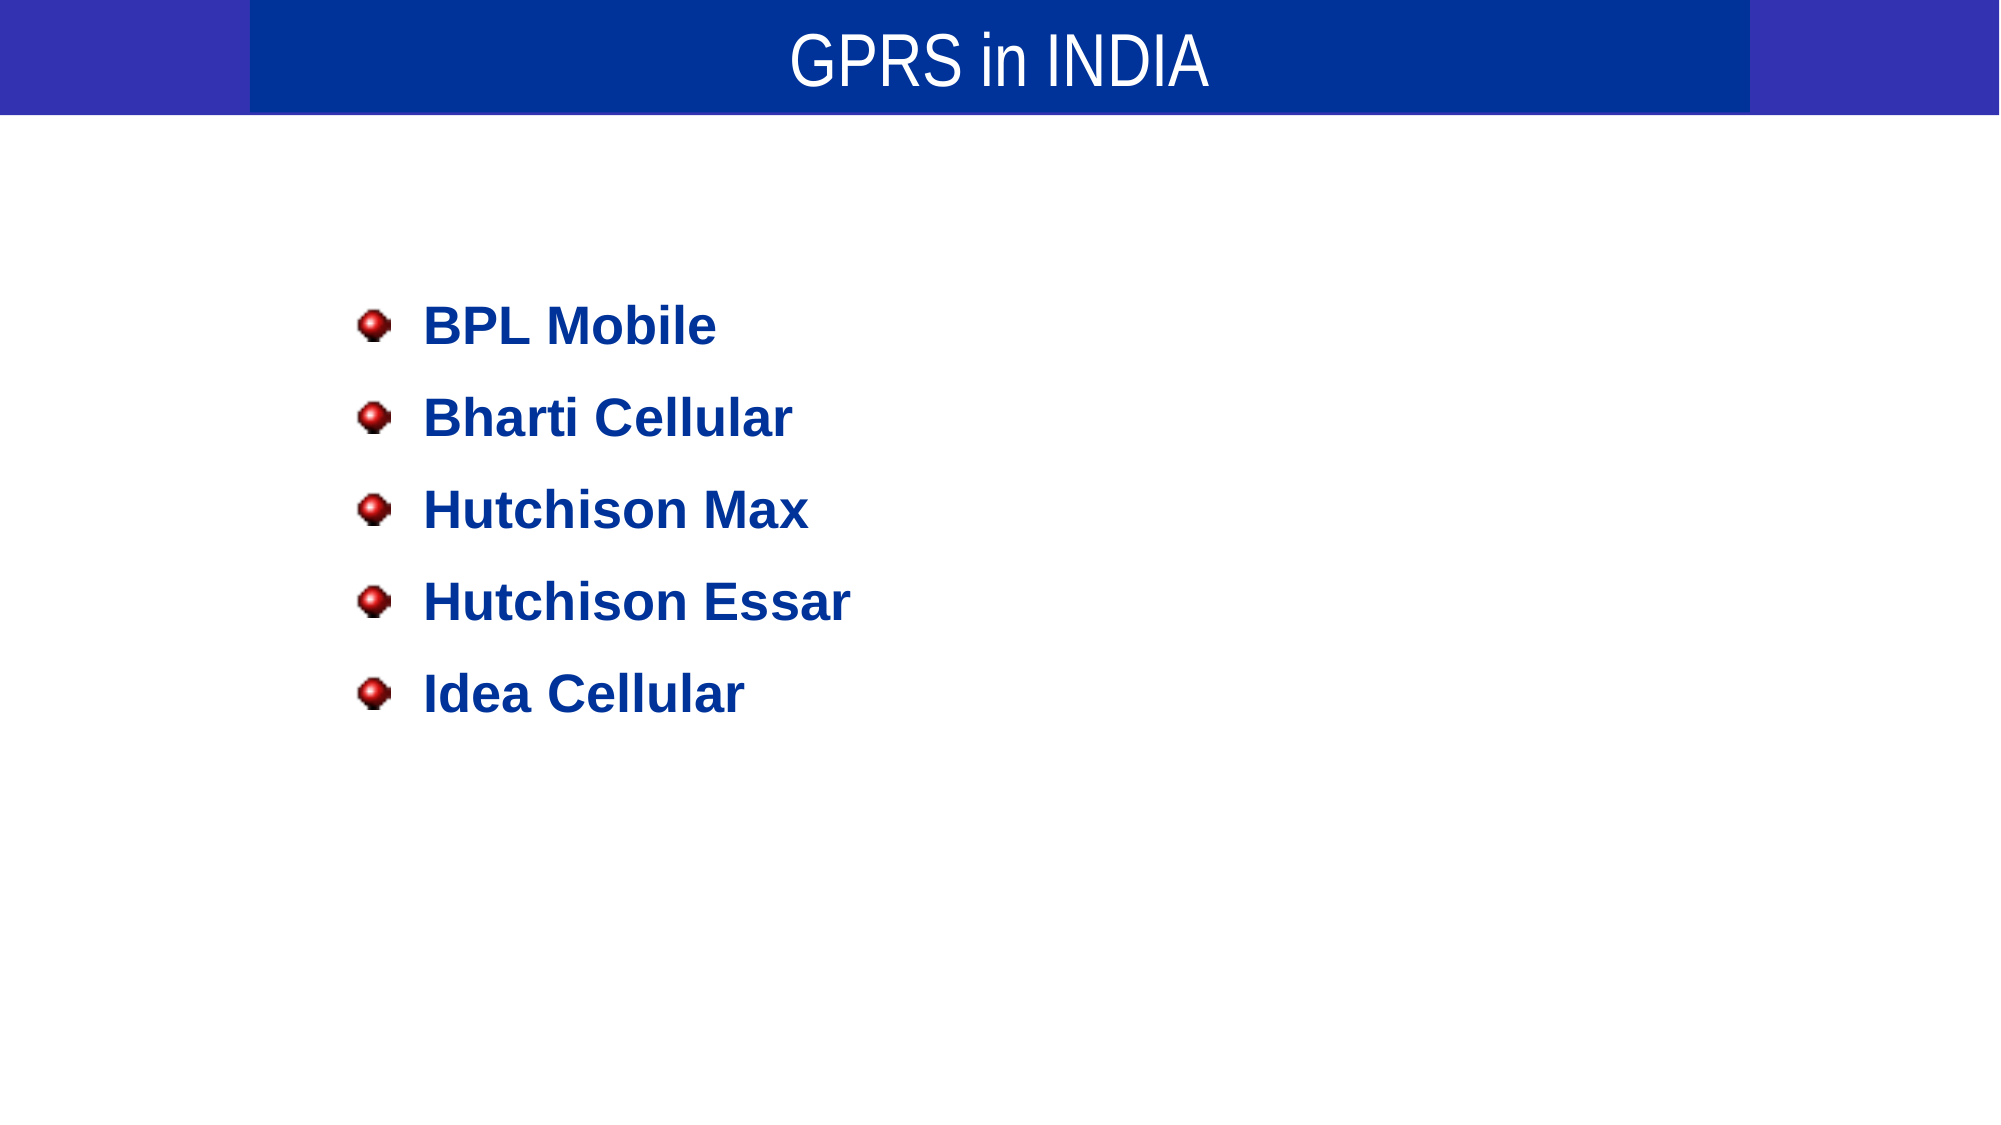

GPRS in INDIA

 BPL Mobile
 Bharti Cellular
 Hutchison Max
 Hutchison Essar
 Idea Cellular